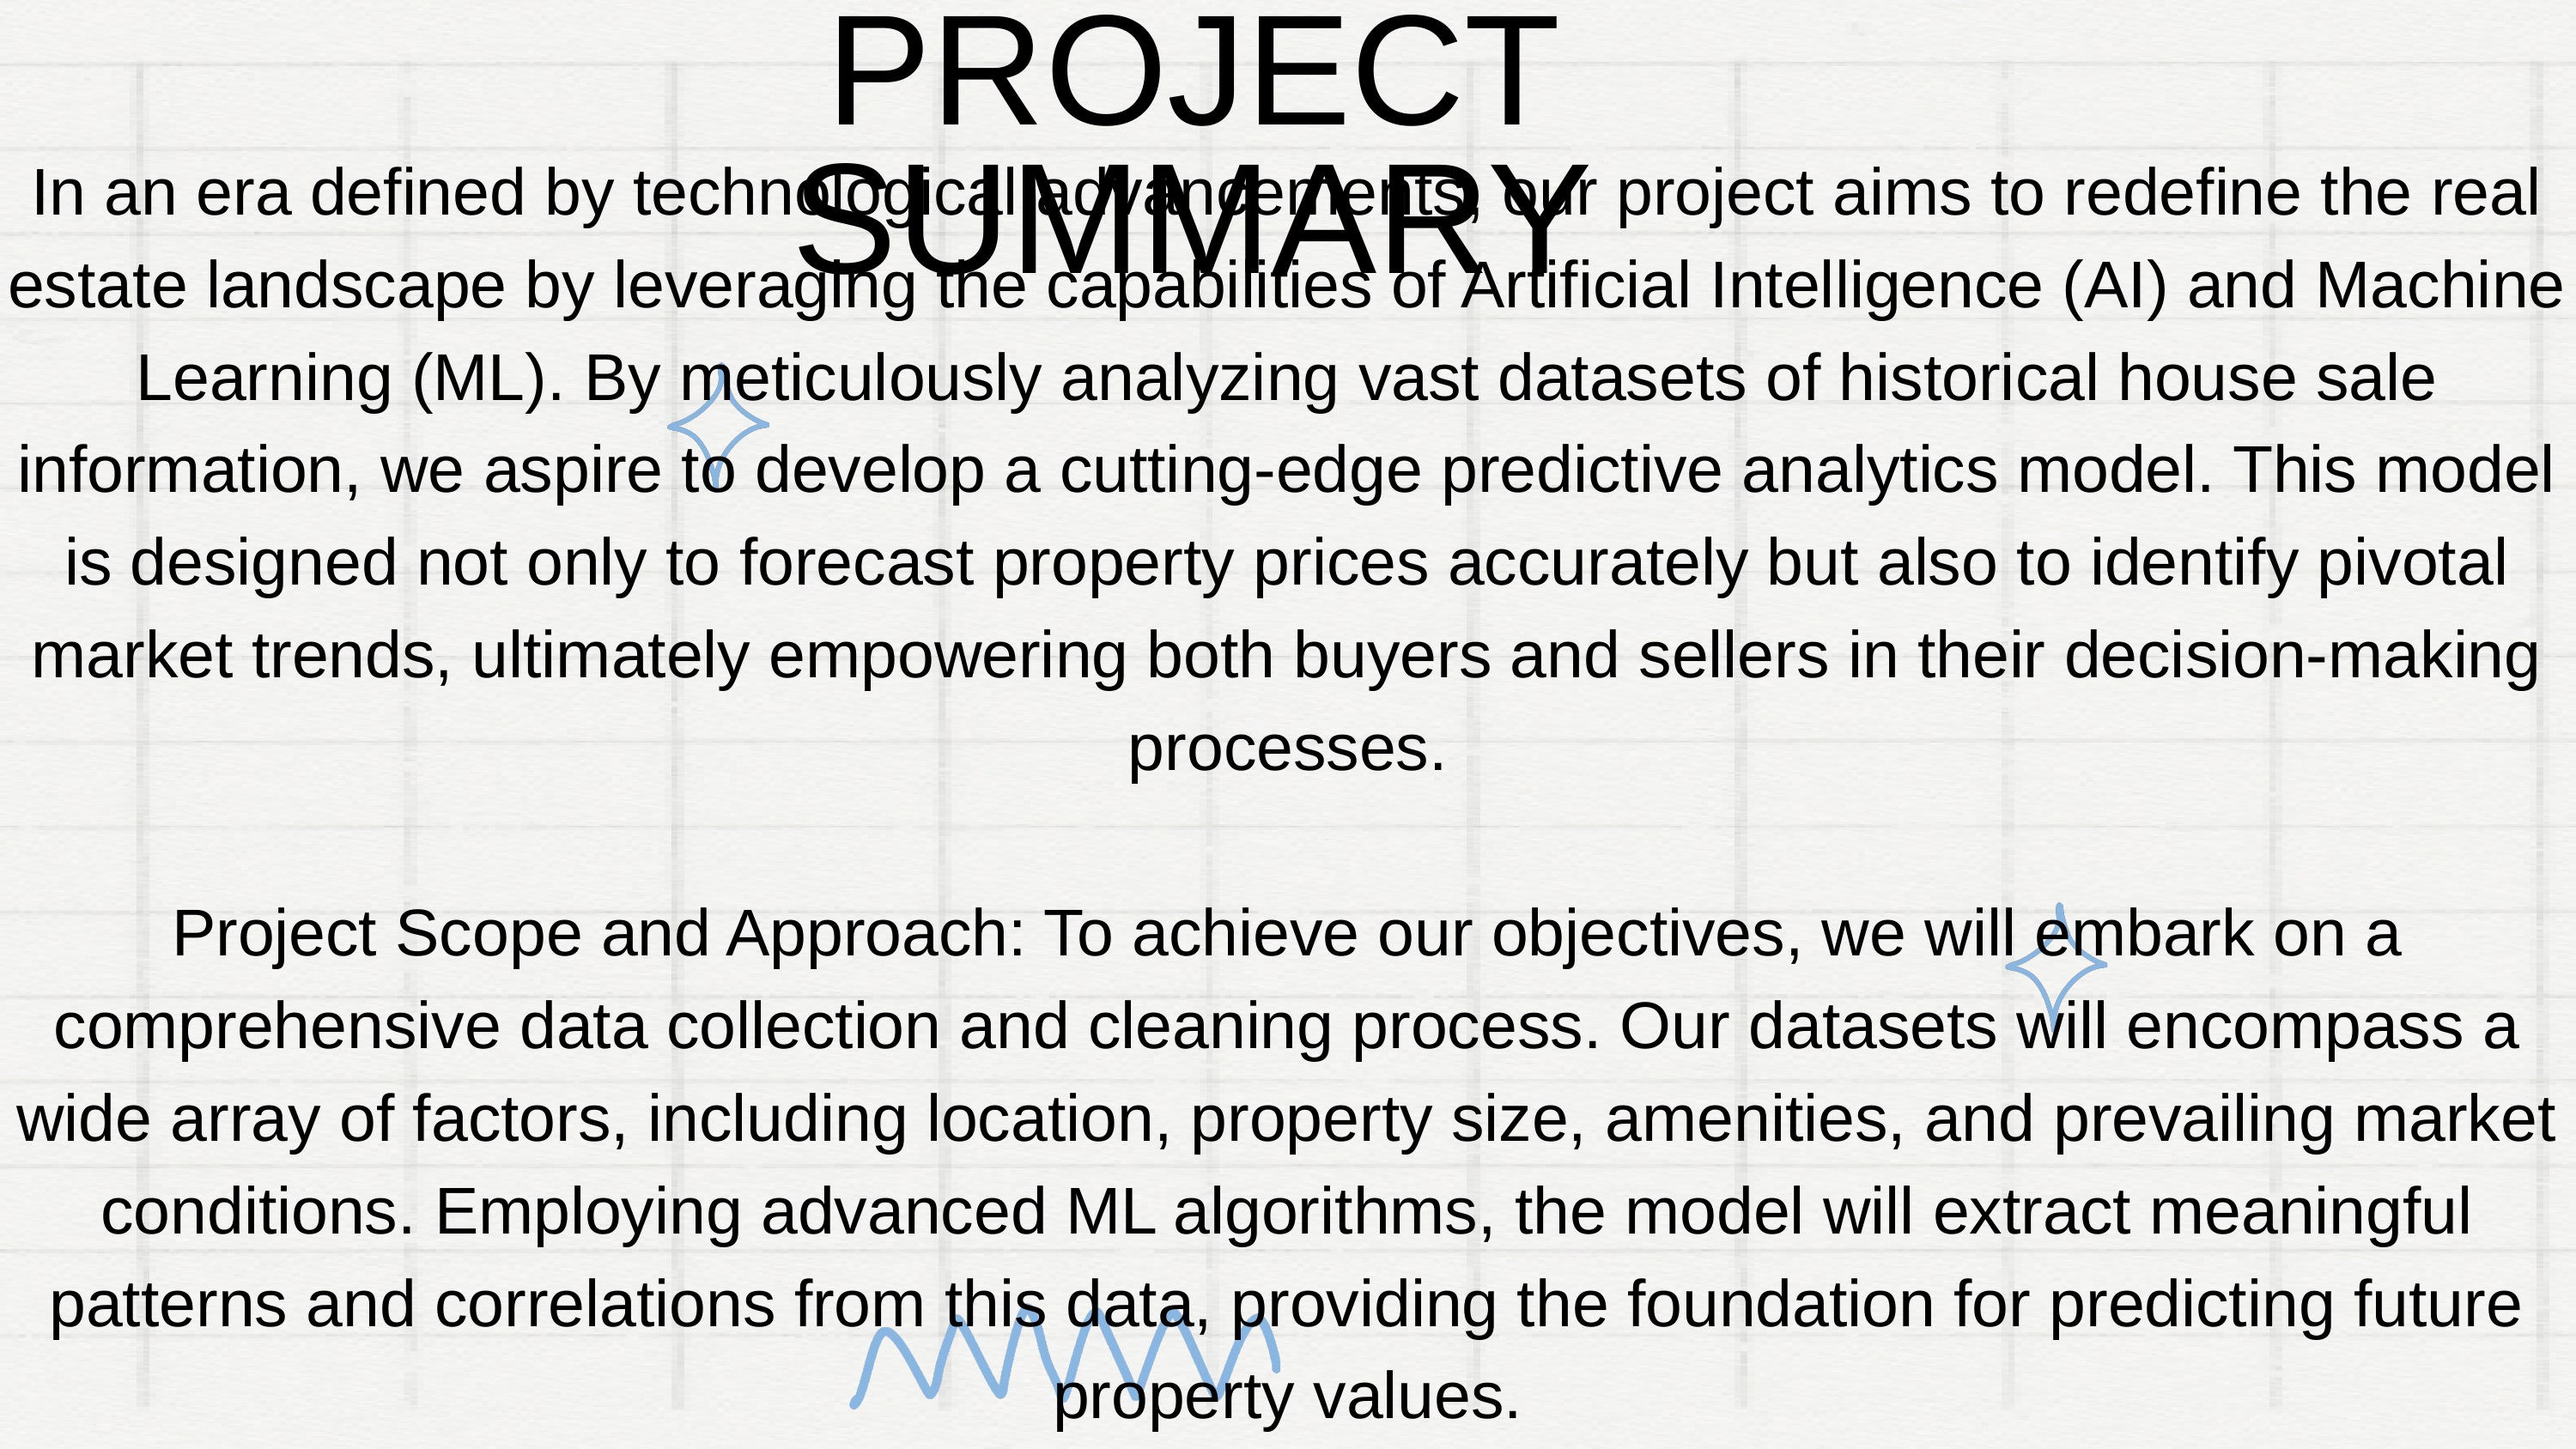

PROJECT SUMMARY

In an era defined by technological advancements, our project aims to redefine the real estate landscape by leveraging the capabilities of Artificial Intelligence (AI) and Machine Learning (ML). By meticulously analyzing vast datasets of historical house sale information, we aspire to develop a cutting-edge predictive analytics model. This model is designed not only to forecast property prices accurately but also to identify pivotal market trends, ultimately empowering both buyers and sellers in their decision-making processes.

Project Scope and Approach: To achieve our objectives, we will embark on a comprehensive data collection and cleaning process. Our datasets will encompass a wide array of factors, including location, property size, amenities, and prevailing market conditions. Employing advanced ML algorithms, the model will extract meaningful patterns and correlations from this data, providing the foundation for predicting future property values.